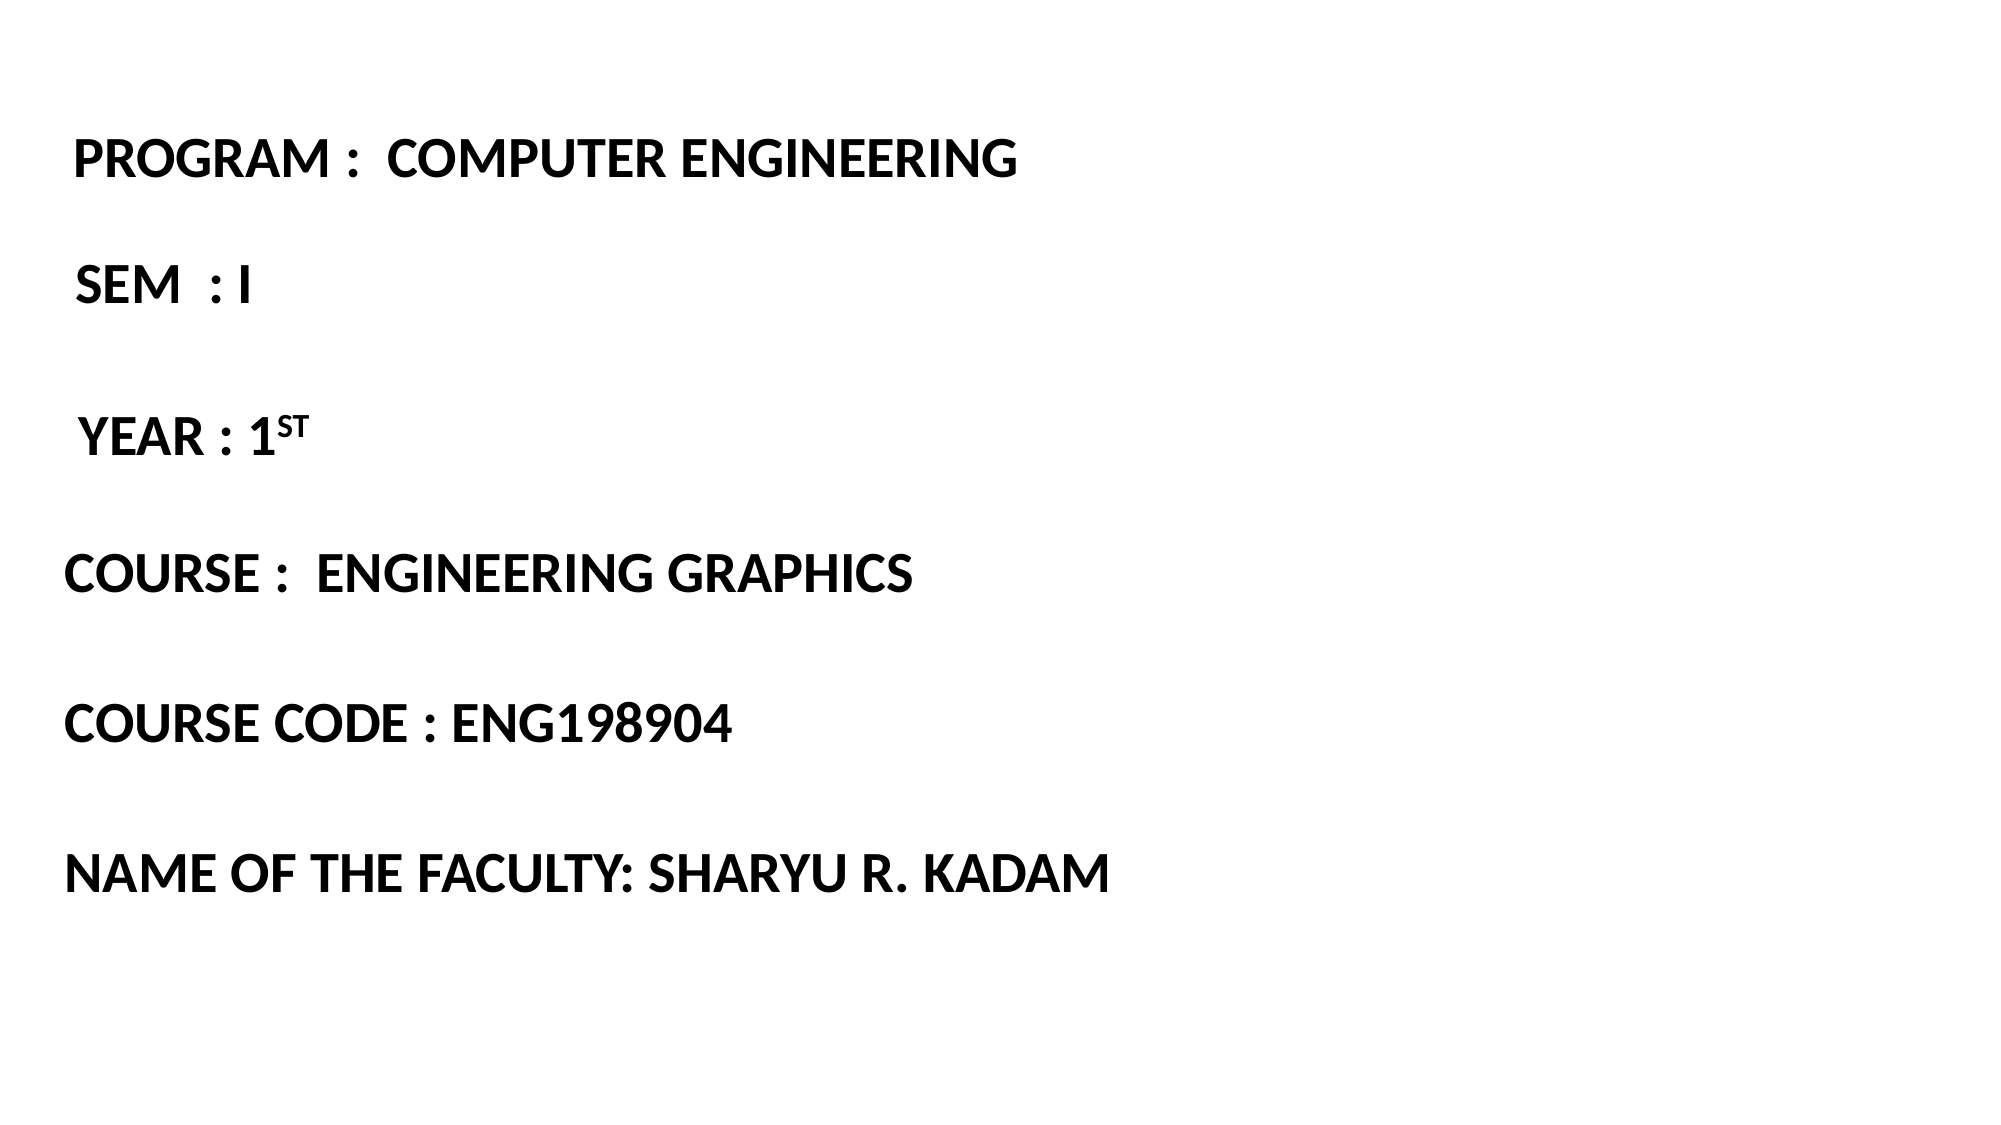

PROGRAM :  COMPUTER ENGINEERING
SEM  : I
YEAR : 1ST
COURSE :  ENGINEERING GRAPHICS
COURSE CODE : ENG198904
NAME OF THE FACULTY: SHARYU R. KADAM